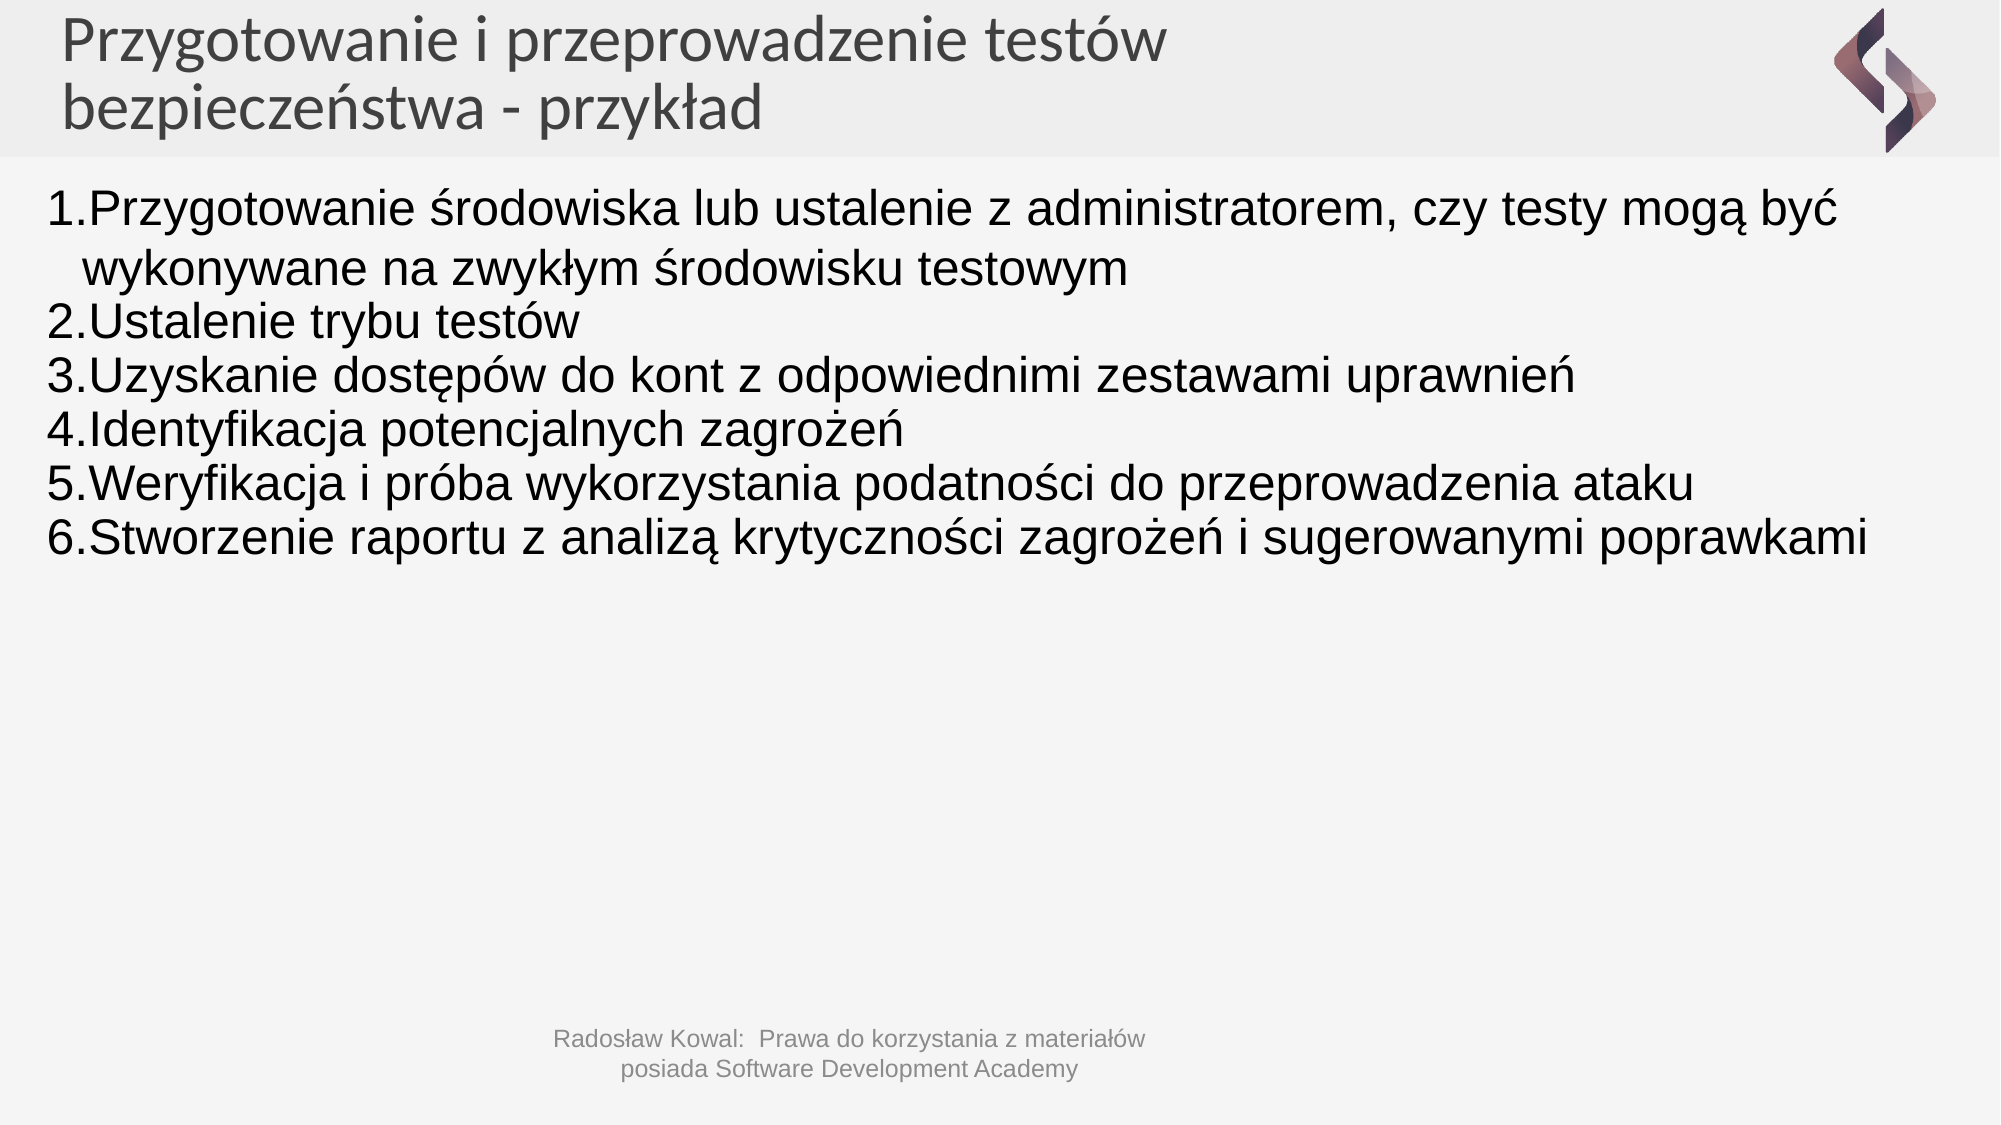

Przygotowanie i przeprowadzenie testów bezpieczeństwa - przykład
Przygotowanie środowiska lub ustalenie z administratorem, czy testy mogą być wykonywane na zwykłym środowisku testowym
Ustalenie trybu testów
Uzyskanie dostępów do kont z odpowiednimi zestawami uprawnień
Identyfikacja potencjalnych zagrożeń
Weryfikacja i próba wykorzystania podatności do przeprowadzenia ataku
Stworzenie raportu z analizą krytyczności zagrożeń i sugerowanymi poprawkami

Radosław Kowal:  Prawa do korzystania z materiałów posiada Software Development Academy